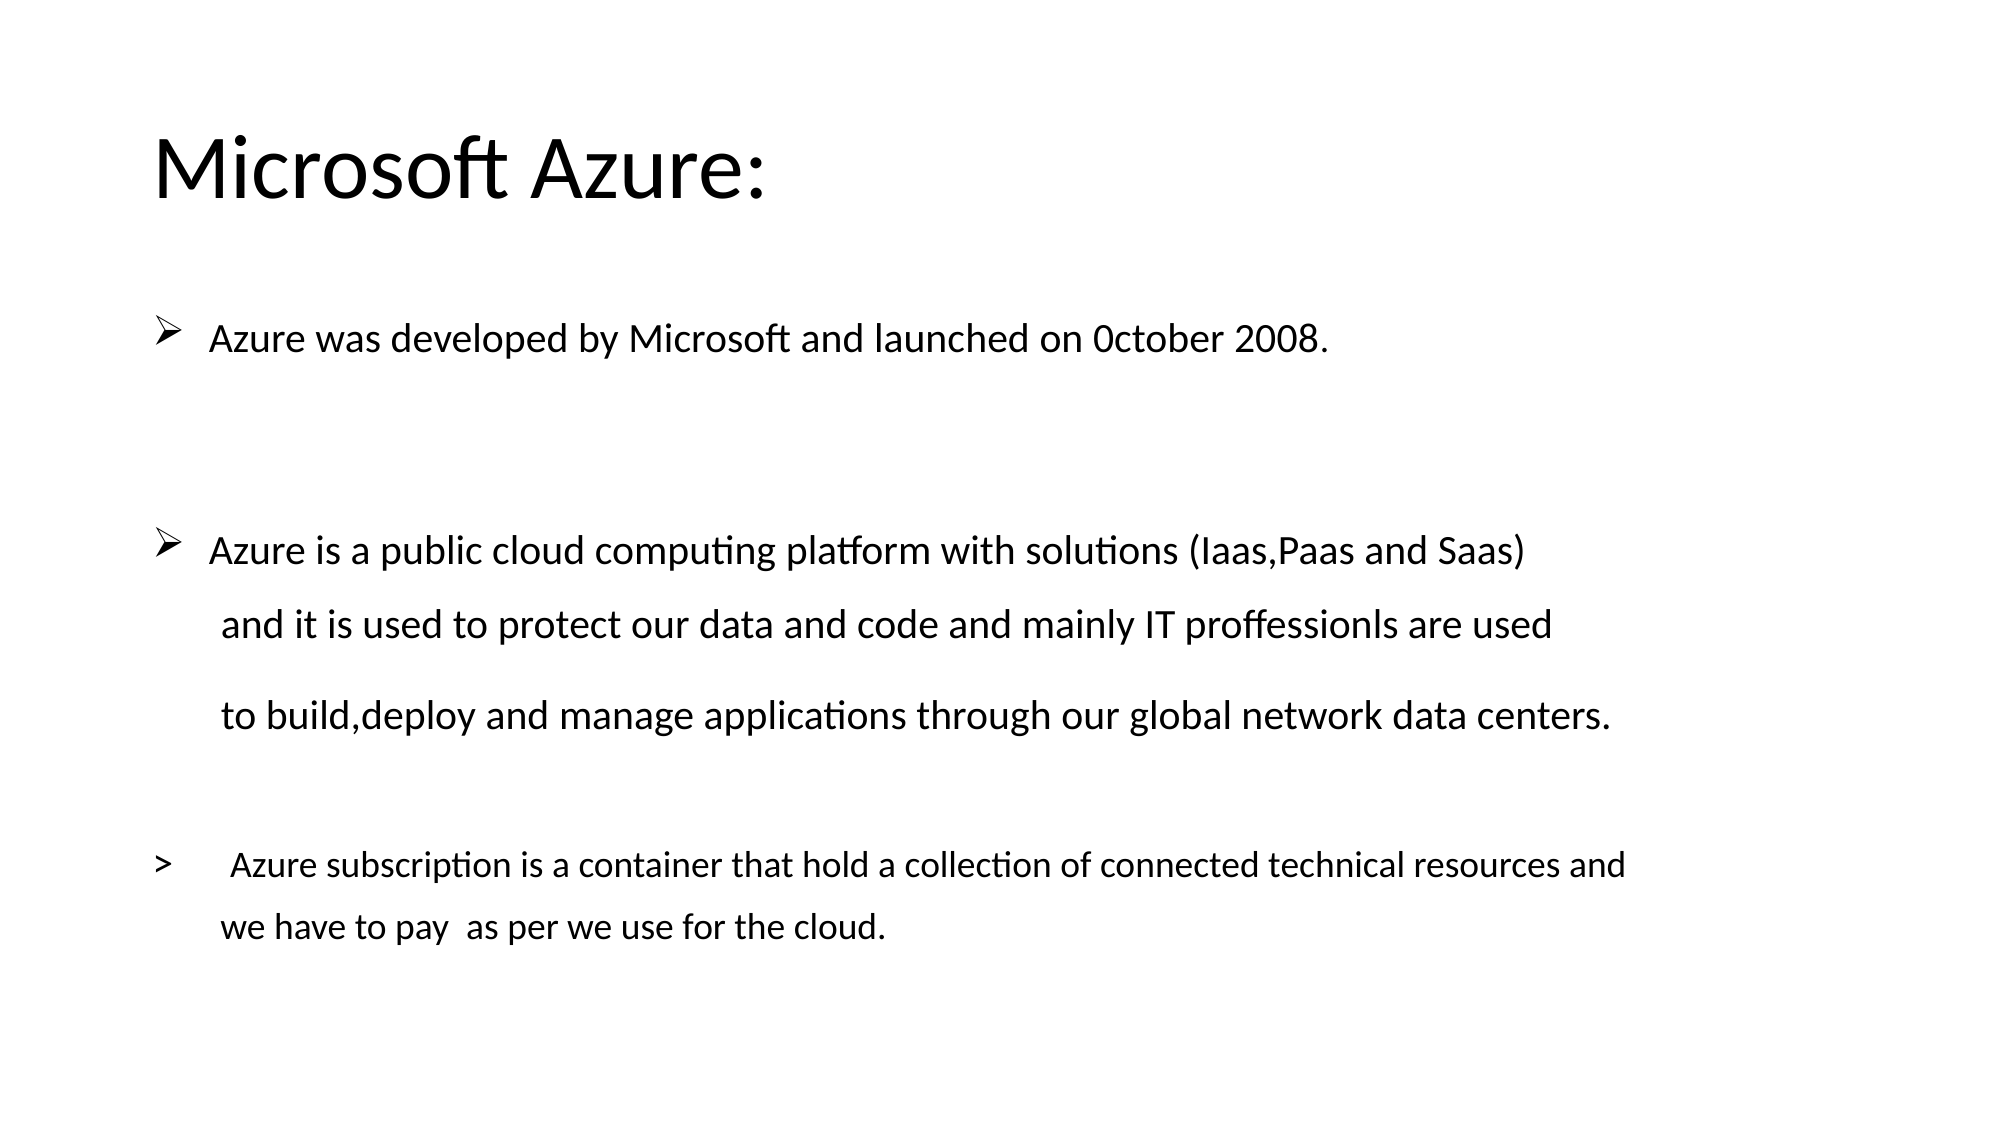

# Microsoft Azure:
Azure was developed by Microsoft and launched on 0ctober 2008.

Azure is a public cloud computing platform with solutions (Iaas,Paas and Saas)
      and it is used to protect our data and code and mainly IT proffessionls are used
      to build,deploy and manage applications through our global network data centers.

>      Azure subscription is a container that hold a collection of connected technical resources and
        we have to pay  as per we use for the cloud.